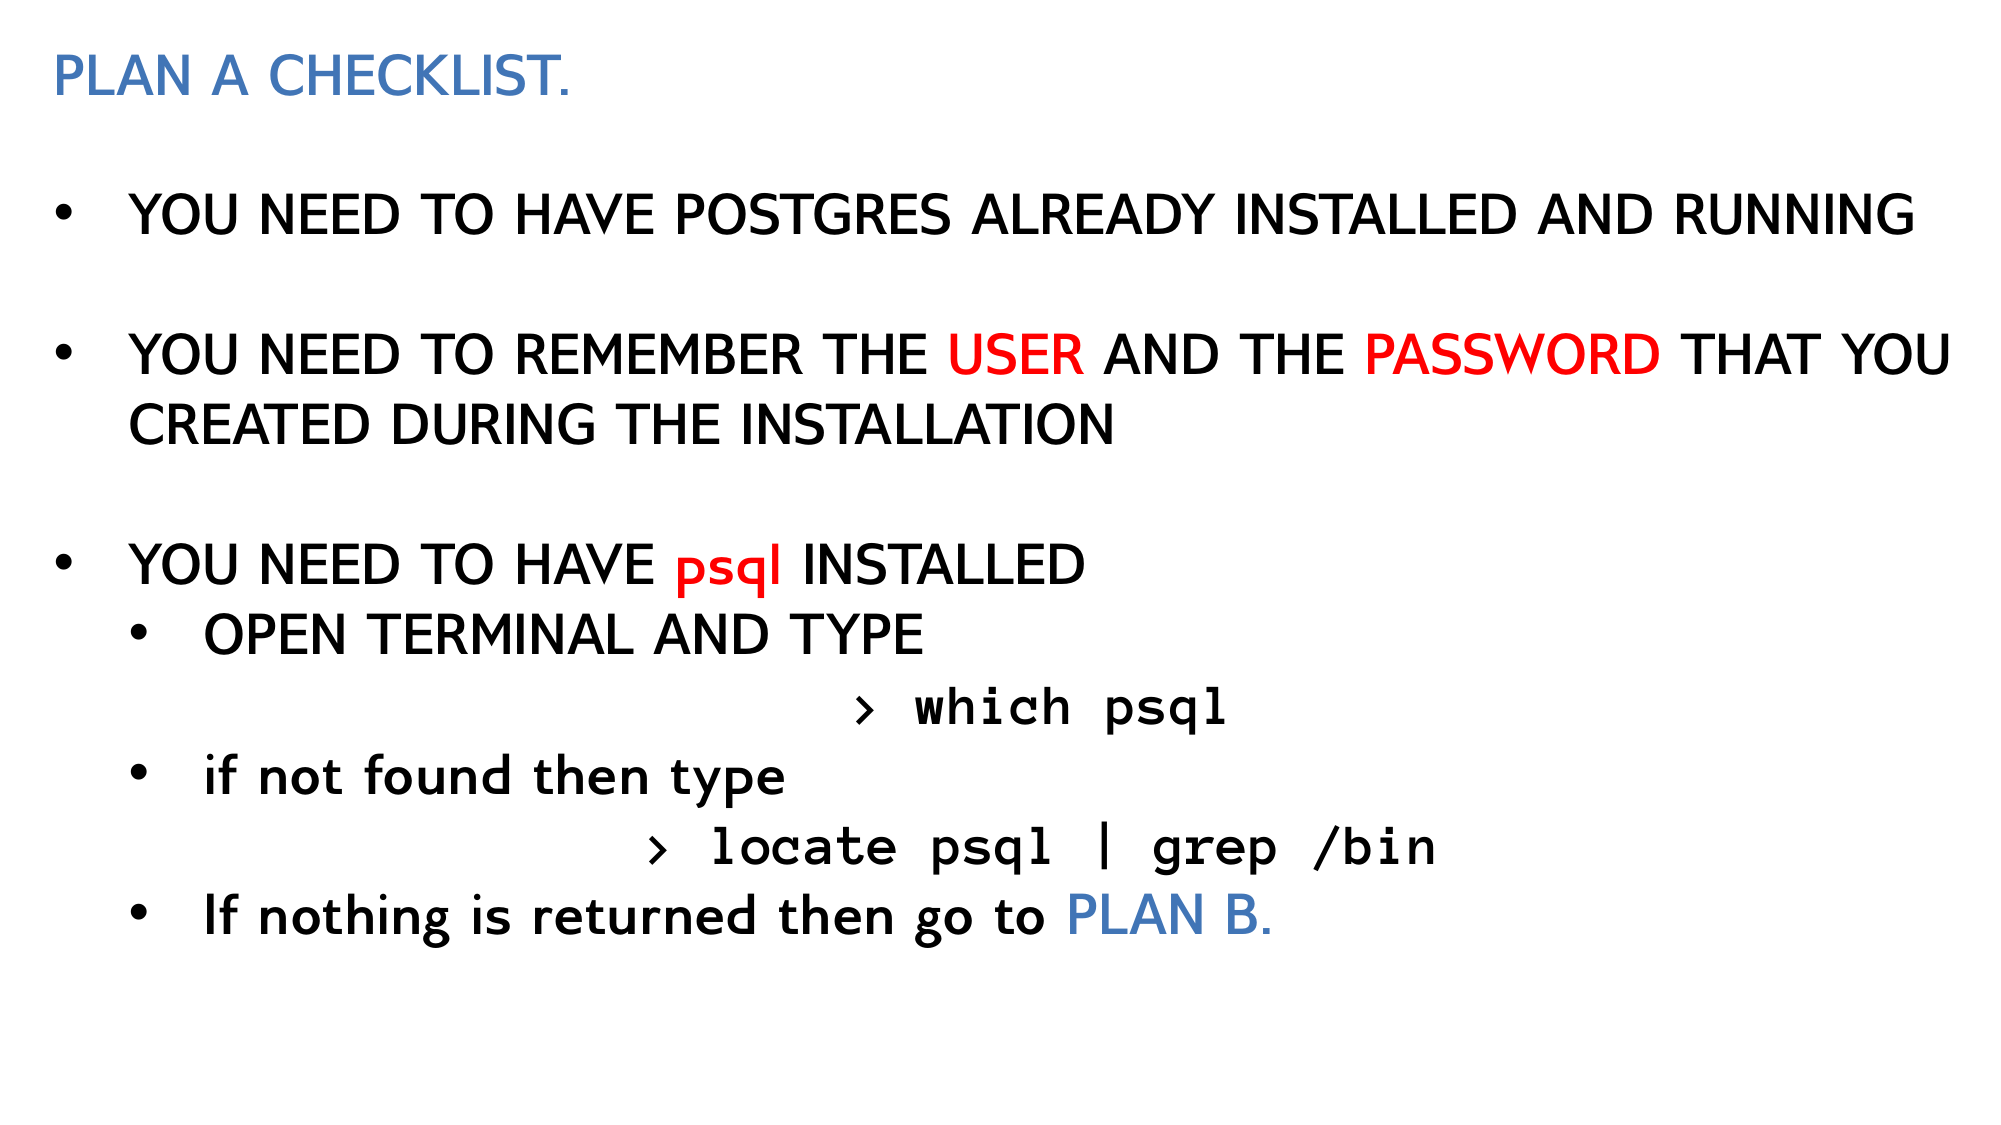

PLAN A CHECKLIST.

YOU NEED TO HAVE POSTGRES ALREADY INSTALLED AND RUNNING

YOU NEED TO REMEMBER THE USER AND THE PASSWORD THAT YOU CREATED DURING THE INSTALLATION

YOU NEED TO HAVE psql INSTALLED
OPEN TERMINAL AND TYPE
> which psql
if not found then type
> locate psql | grep /bin
If nothing is returned then go to PLAN B.